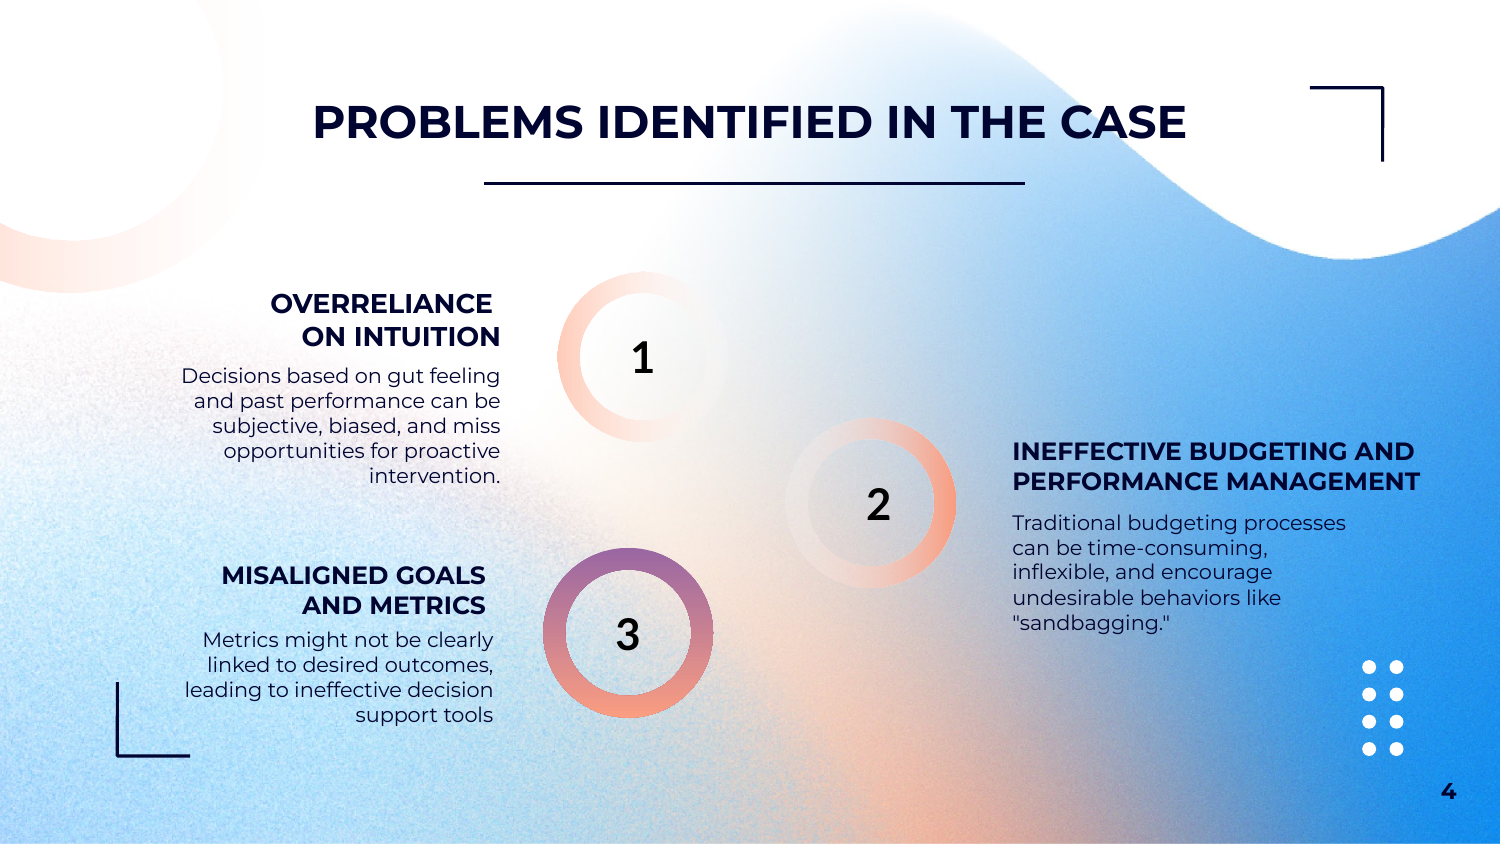

PROBLEMS IDENTIFIED IN THE CASE
1
# OVERRELIANCE
ON INTUITION
Decisions based on gut feeling and past performance can be subjective, biased, and miss opportunities for proactive intervention.
    2
INEFFECTIVE BUDGETING AND
PERFORMANCE MANAGEMENT
Traditional budgeting processes can be time-consuming, inflexible, and encourage undesirable behaviors like "sandbagging."
MISALIGNED GOALS AND METRICS
3
Metrics might not be clearly linked to desired outcomes, leading to ineffective decision support tools
4